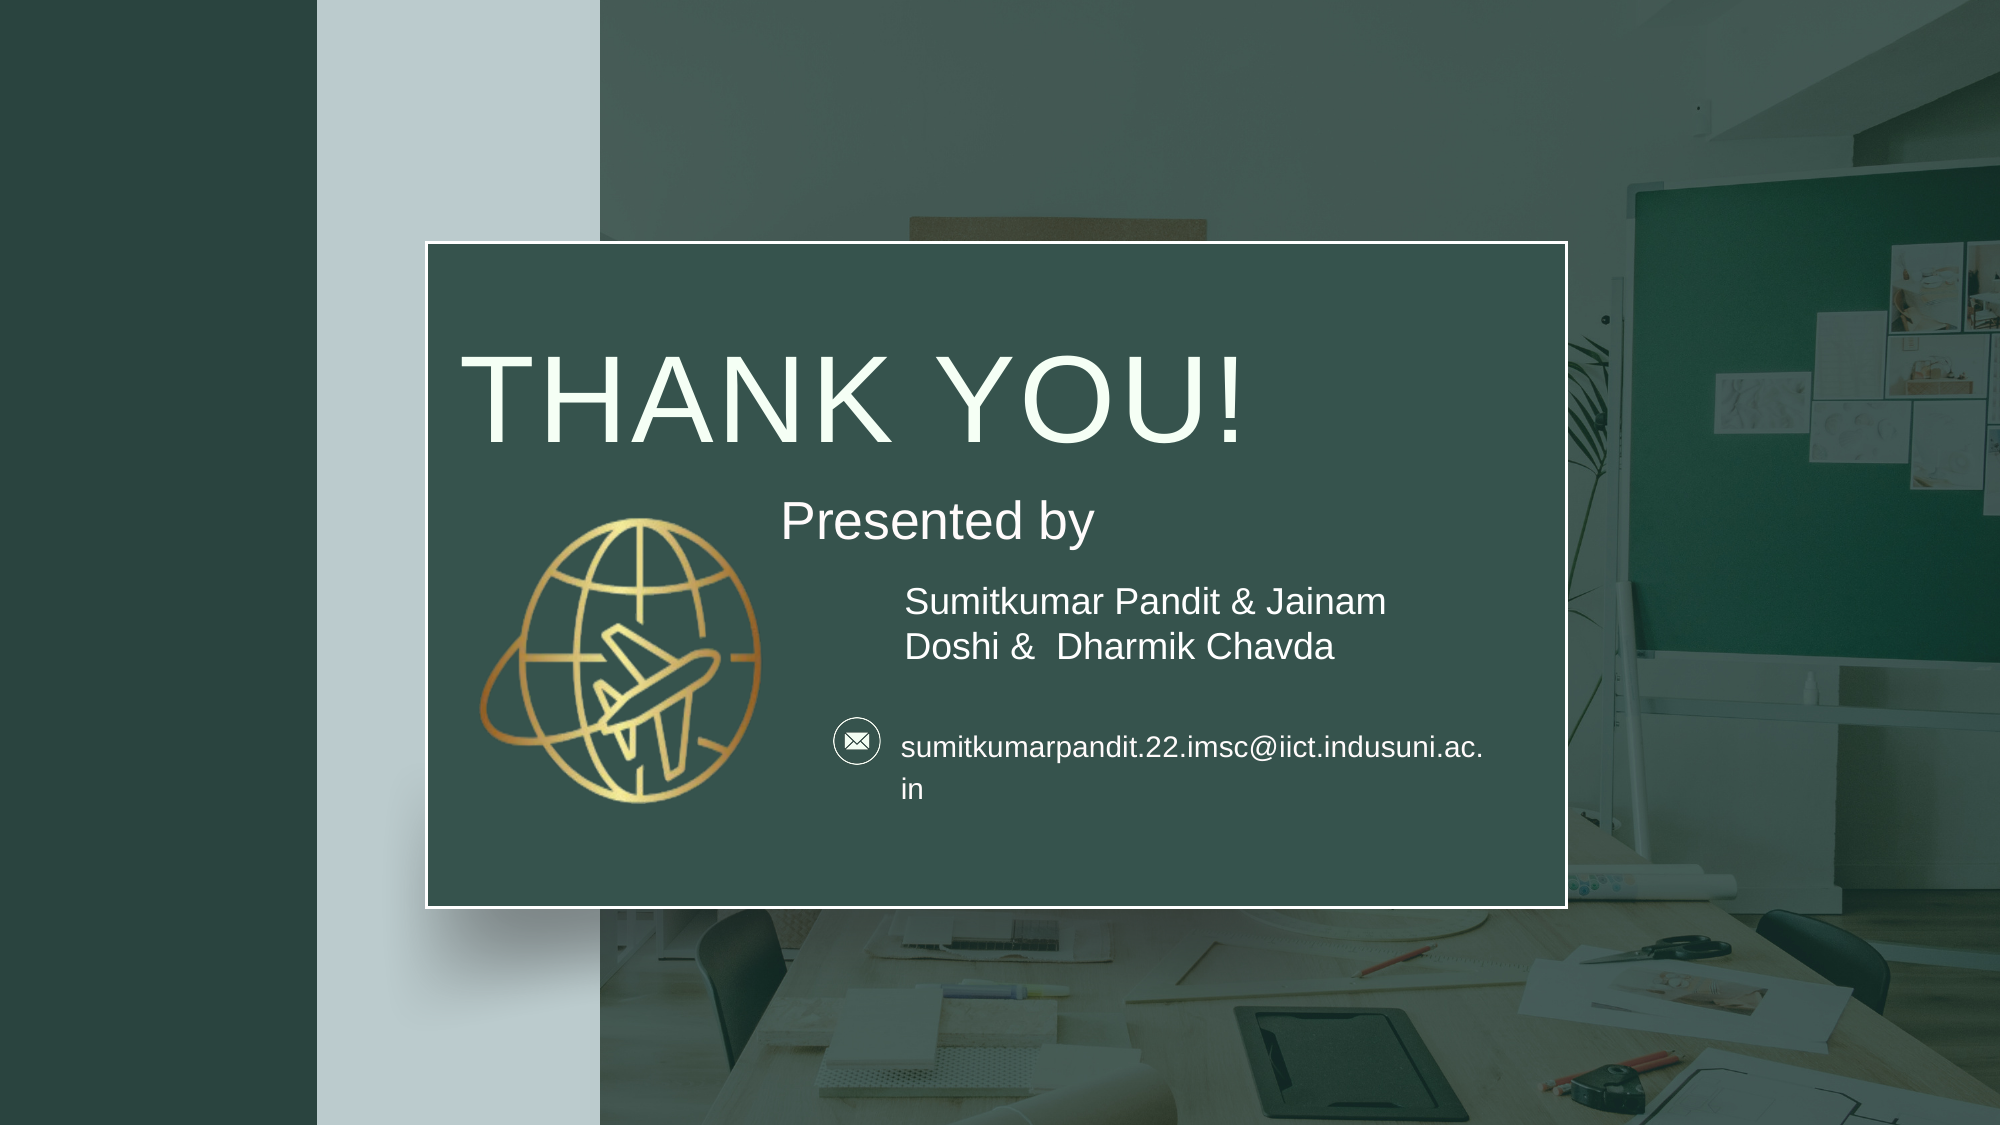

THANK YOU!
Presented by

Sumitkumar Pandit & Jainam Doshi &  Dharmik Chavda

sumitkumarpandit.22.imsc@iict.indusuni.ac.in